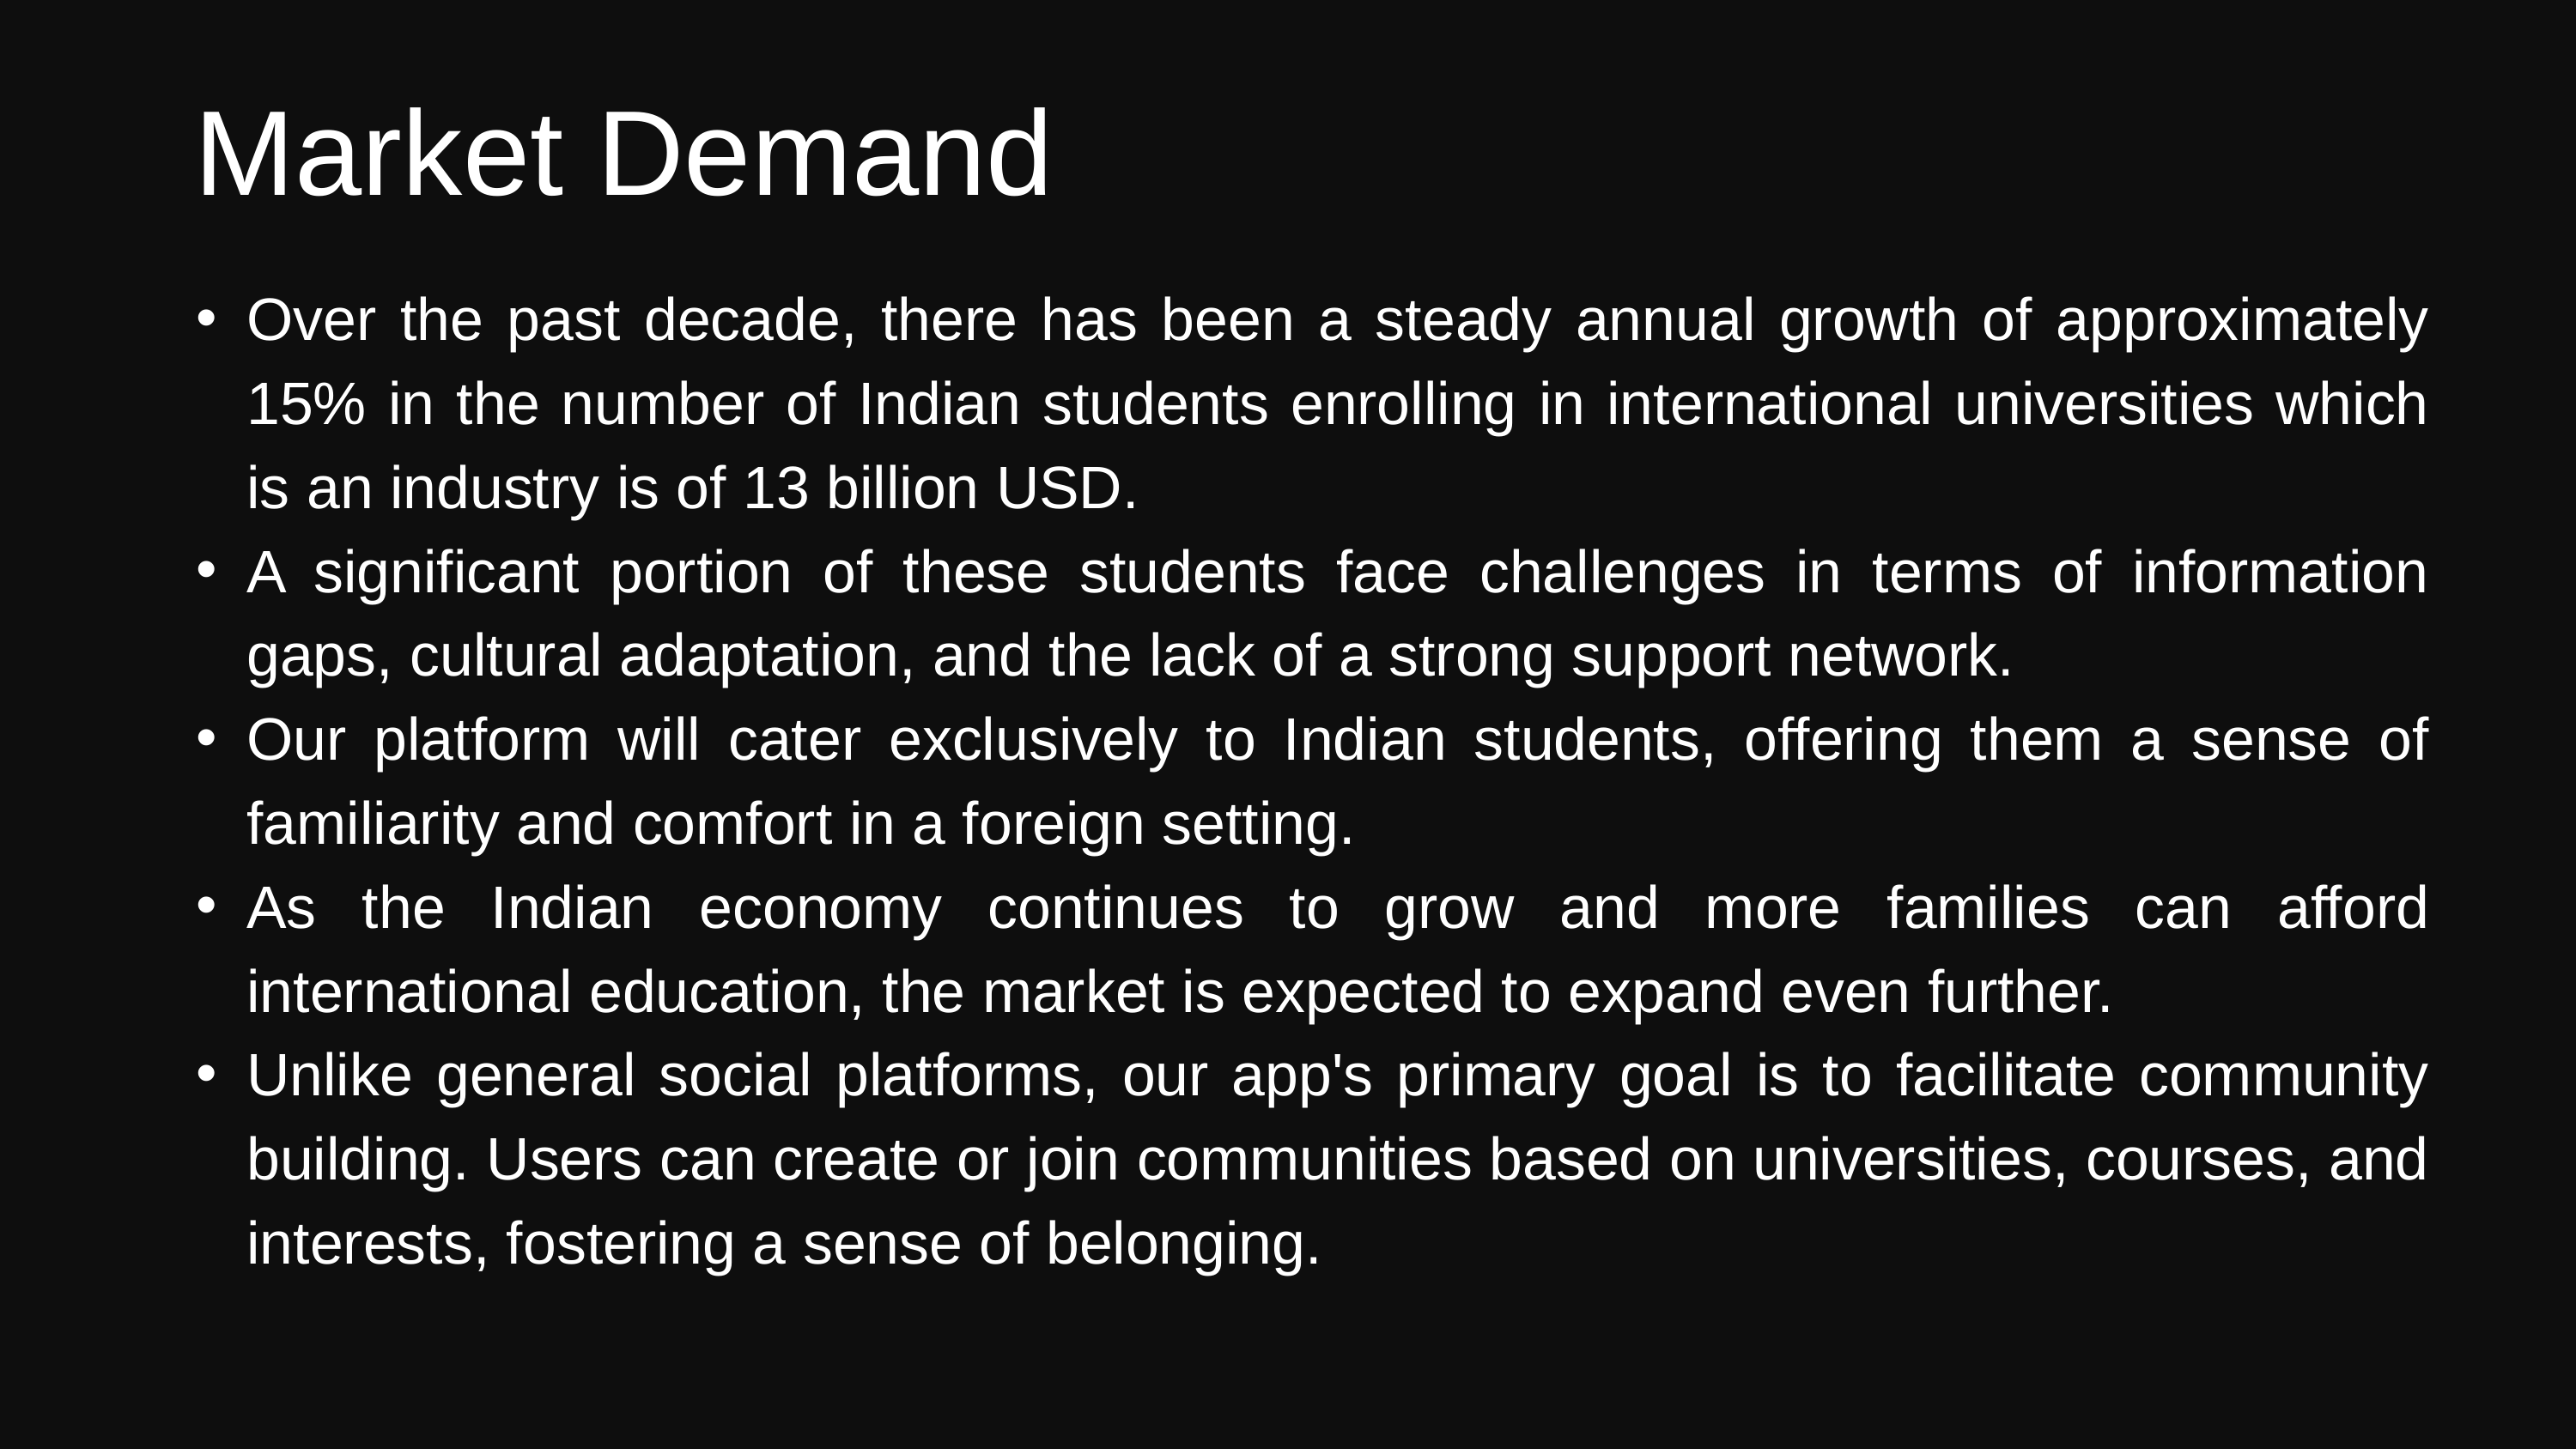

Market Demand
Over the past decade, there has been a steady annual growth of approximately 15% in the number of Indian students enrolling in international universities which is an industry is of 13 billion USD.
A significant portion of these students face challenges in terms of information gaps, cultural adaptation, and the lack of a strong support network.
Our platform will cater exclusively to Indian students, offering them a sense of familiarity and comfort in a foreign setting.
As the Indian economy continues to grow and more families can afford international education, the market is expected to expand even further.
Unlike general social platforms, our app's primary goal is to facilitate community building. Users can create or join communities based on universities, courses, and interests, fostering a sense of belonging.